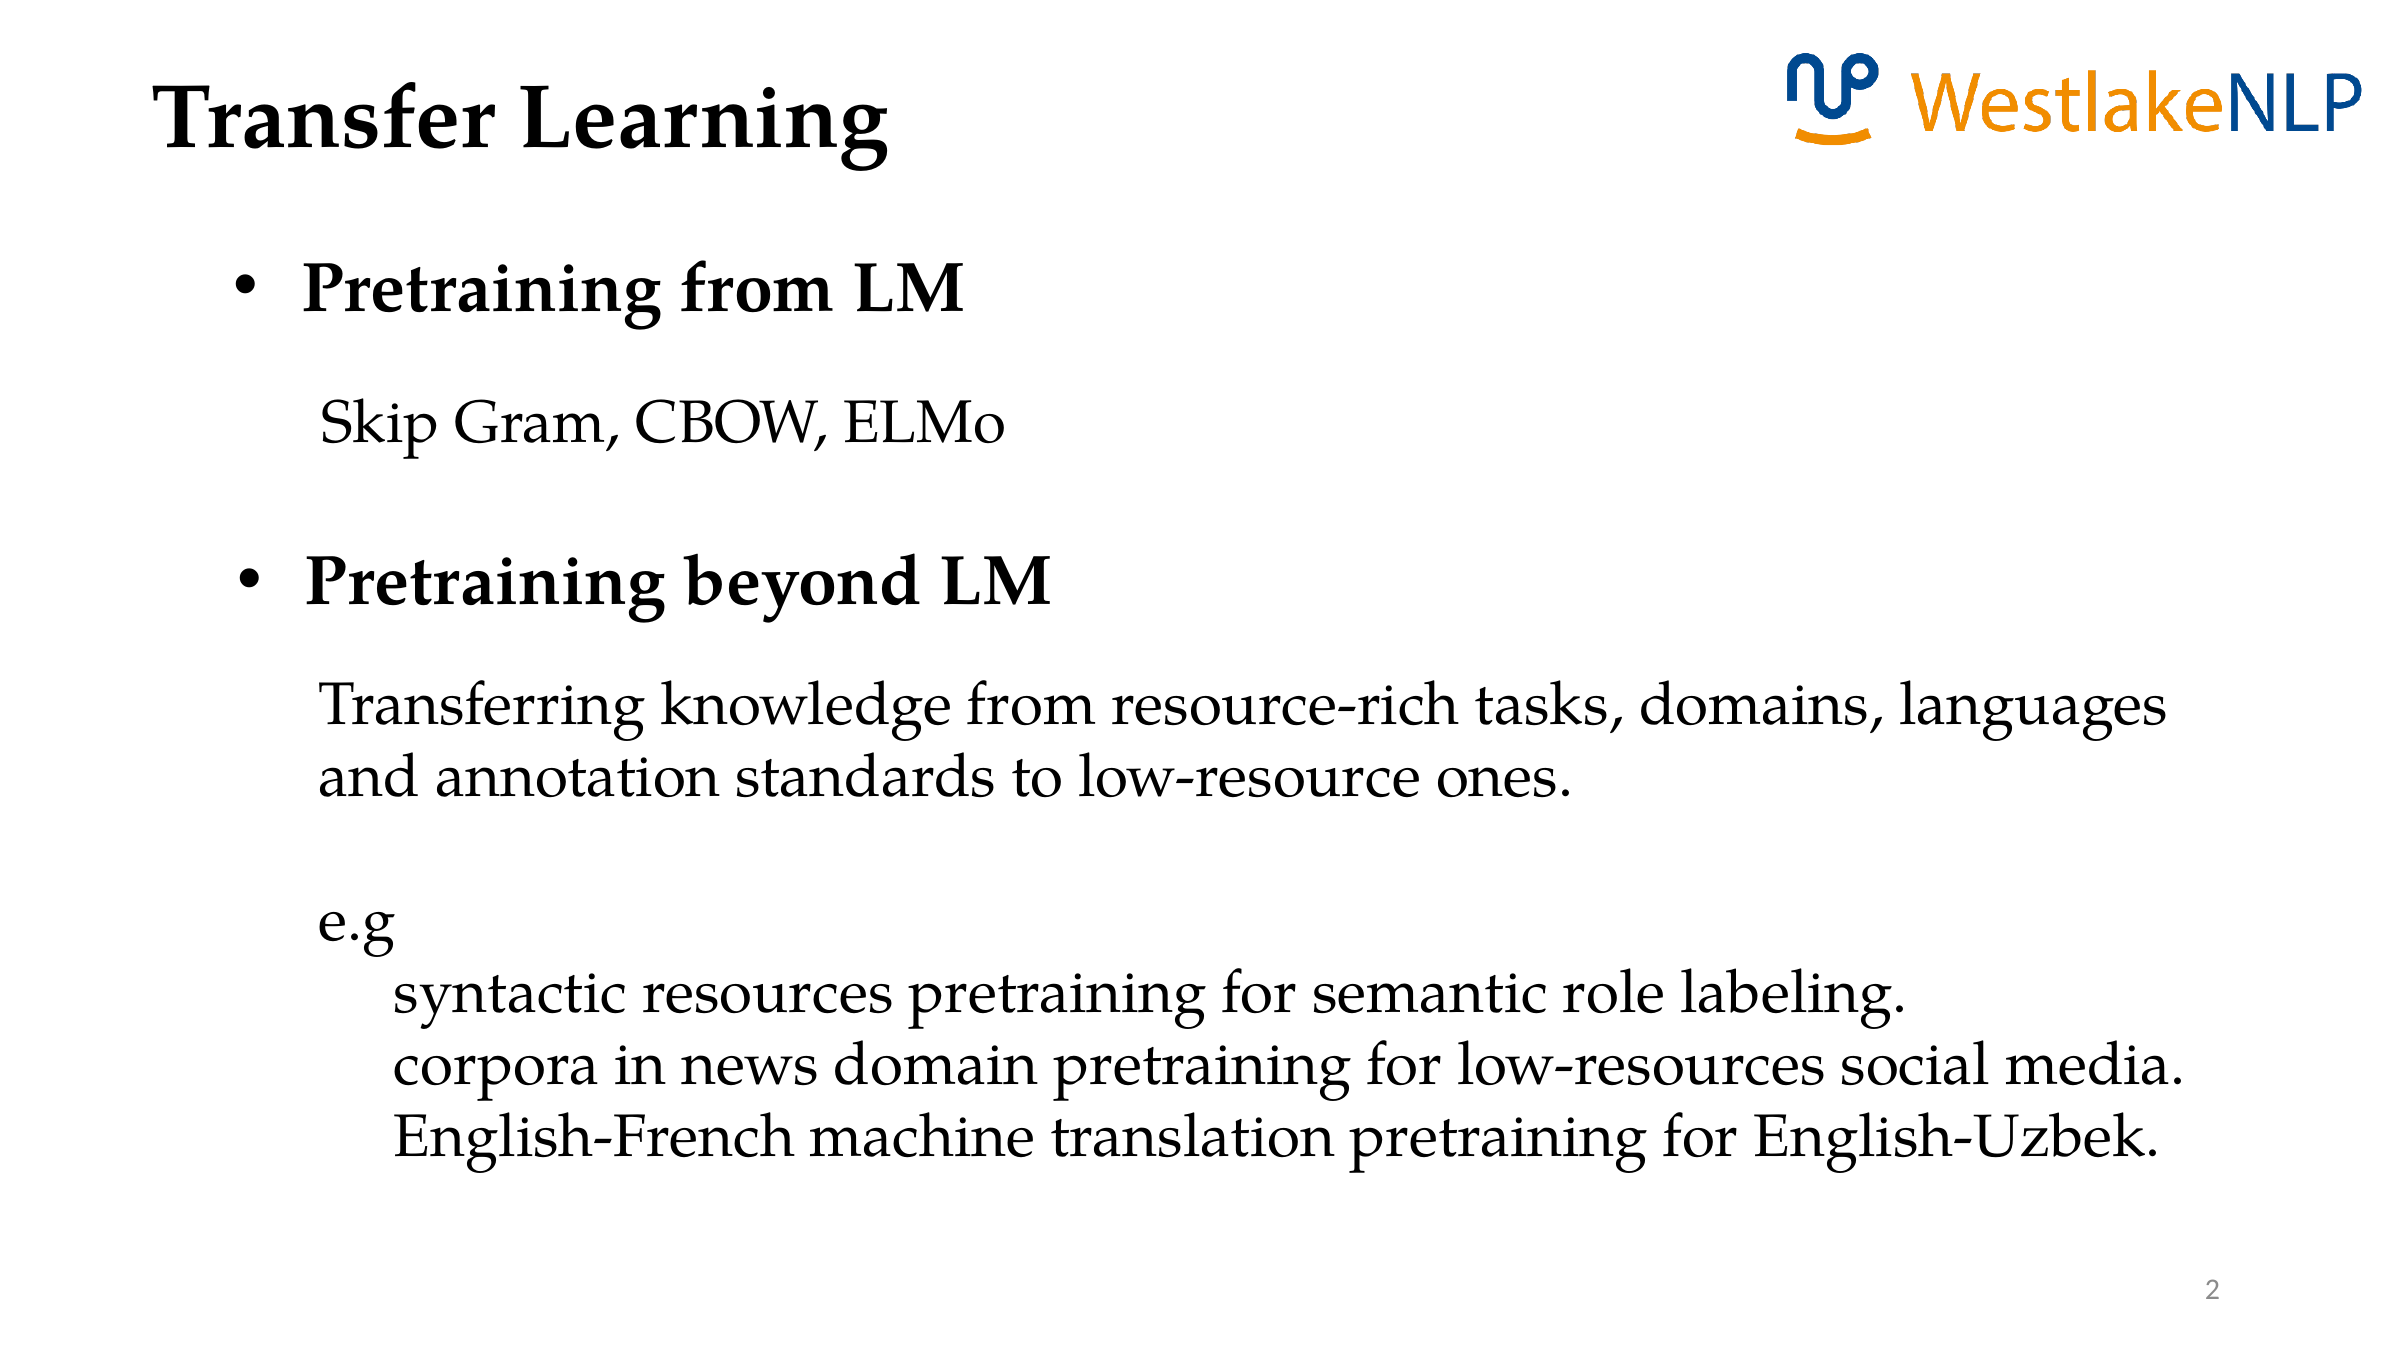

Transfer Learning

Pretraining from LM

Skip Gram, CBOW, ELMo
Pretraining beyond LM

Transferring knowledge from resource-rich tasks, domains, languages and annotation standards to low-resource ones.

e.g
syntactic resources pretraining for semantic role labeling.
corpora in news domain pretraining for low-resources social media.
English-French machine translation pretraining for English-Uzbek.
2